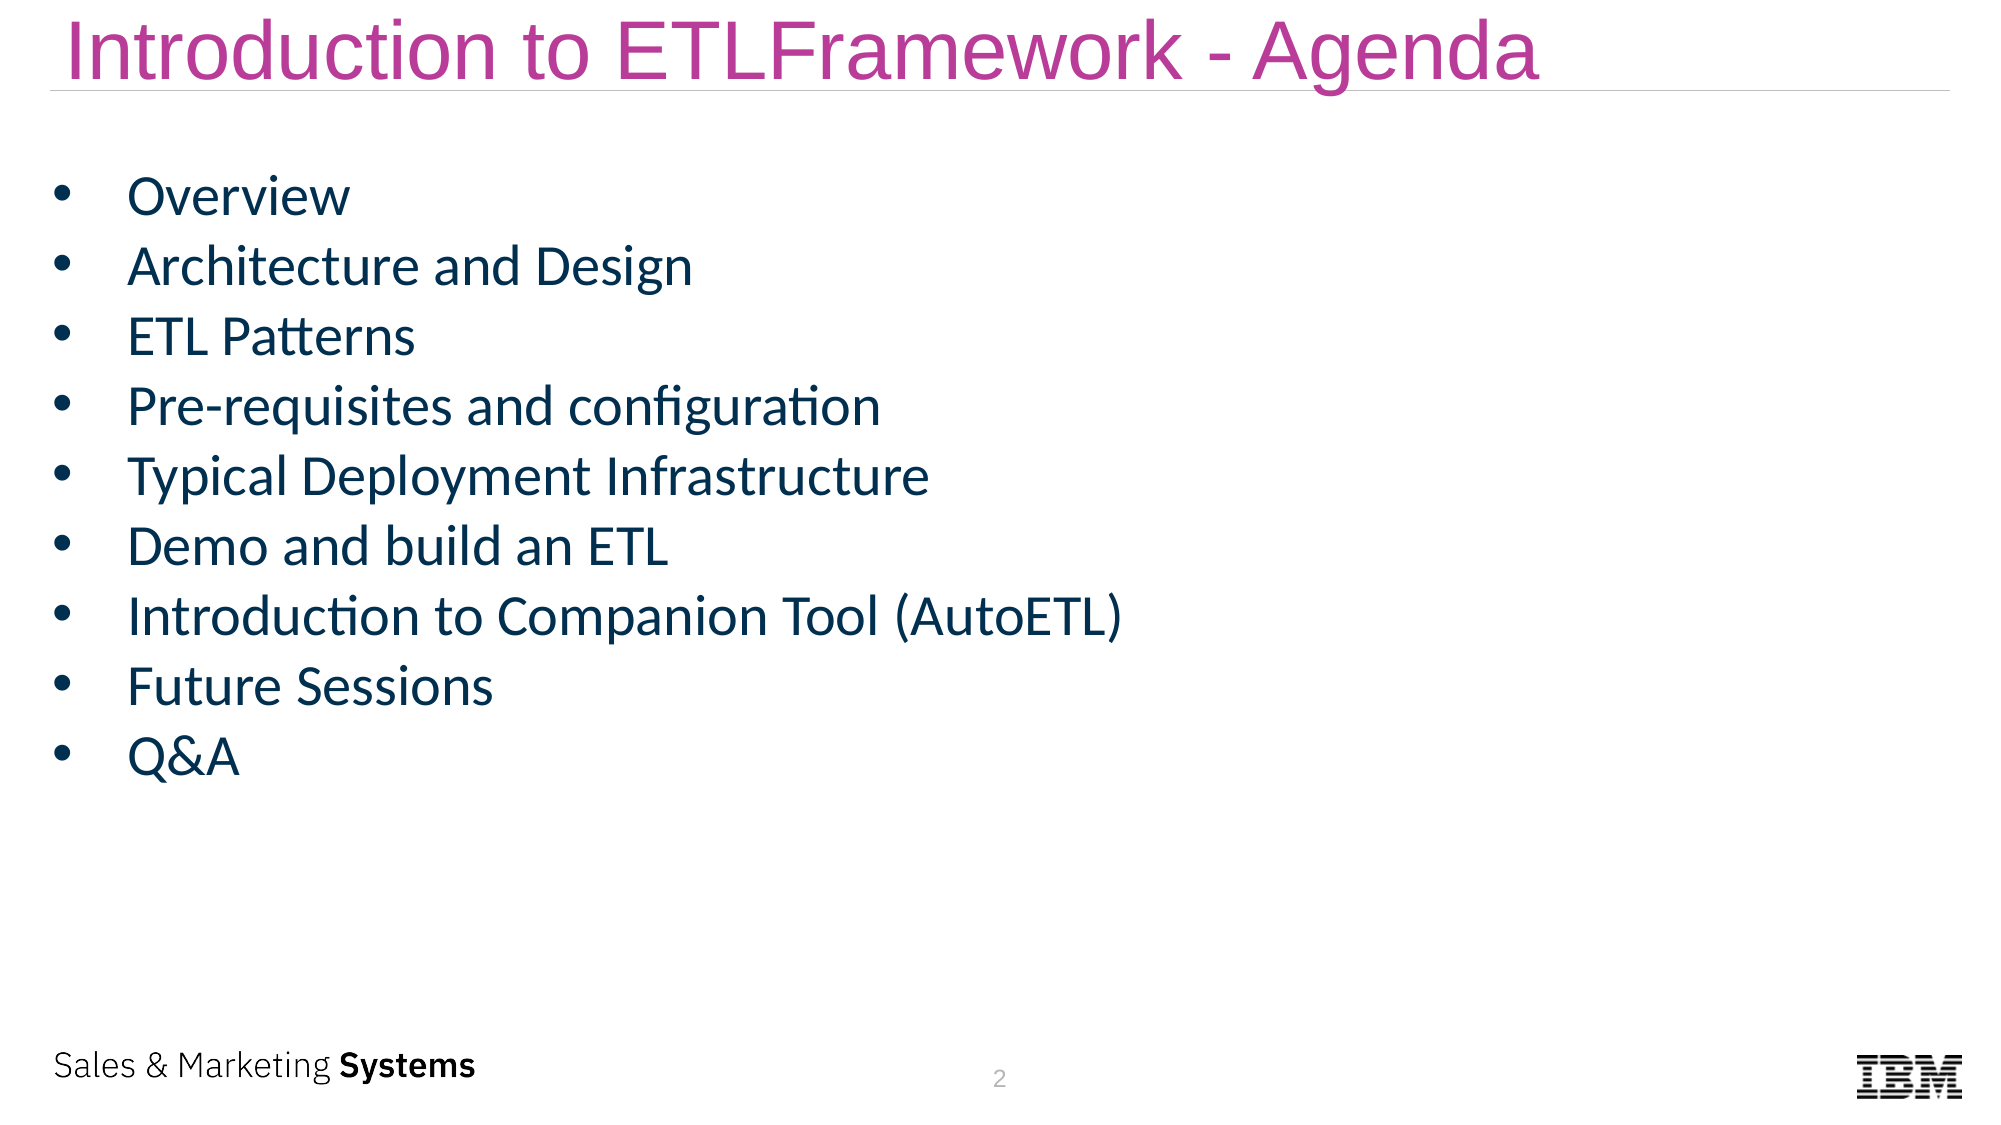

Introduction to ETLFramework - Agenda
Overview
Architecture and Design
ETL Patterns
Pre-requisites and configuration
Typical Deployment Infrastructure
Demo and build an ETL
Introduction to Companion Tool (AutoETL)
Future Sessions
Q&A
2